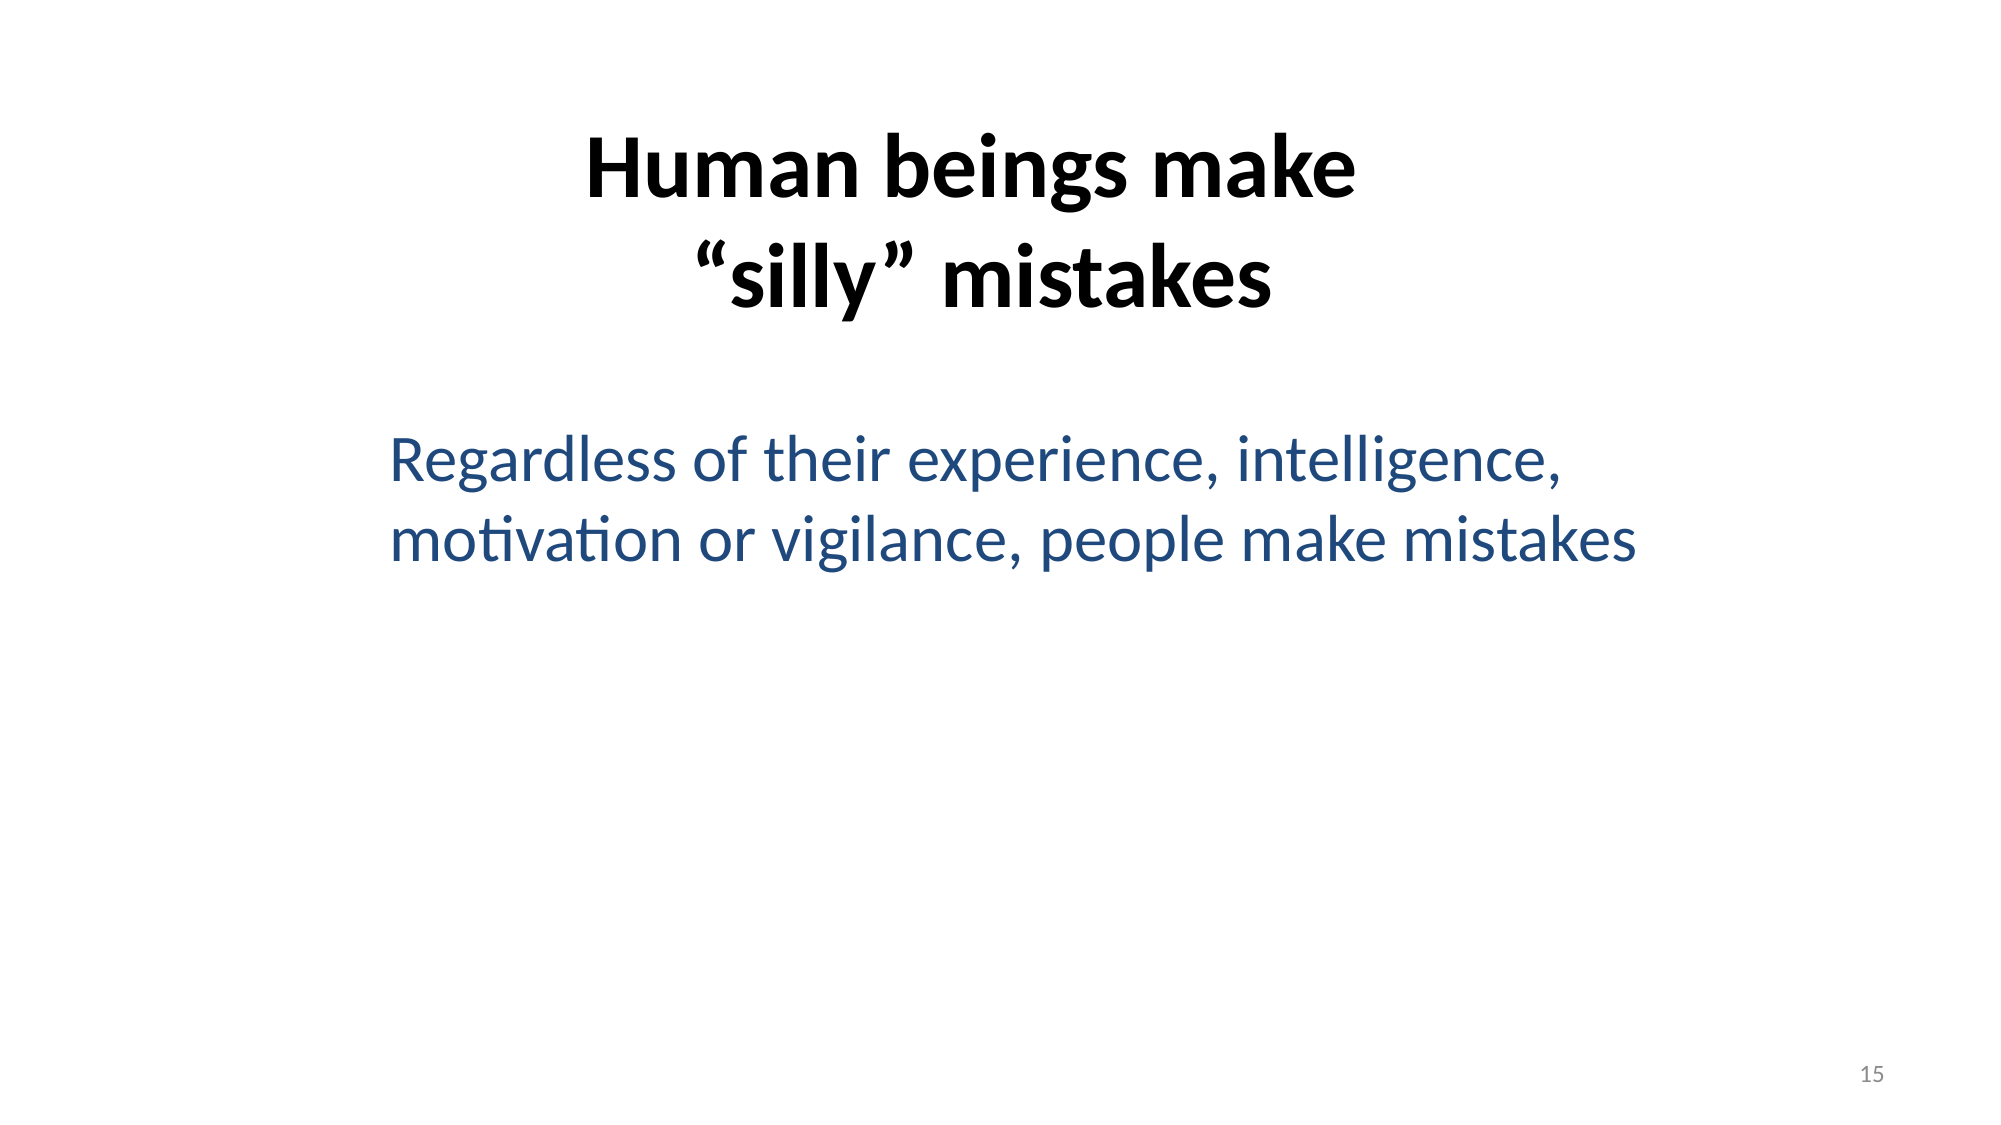

# Human beings make “silly” mistakes
Regardless of their experience, intelligence, motivation or vigilance, people make mistakes

15